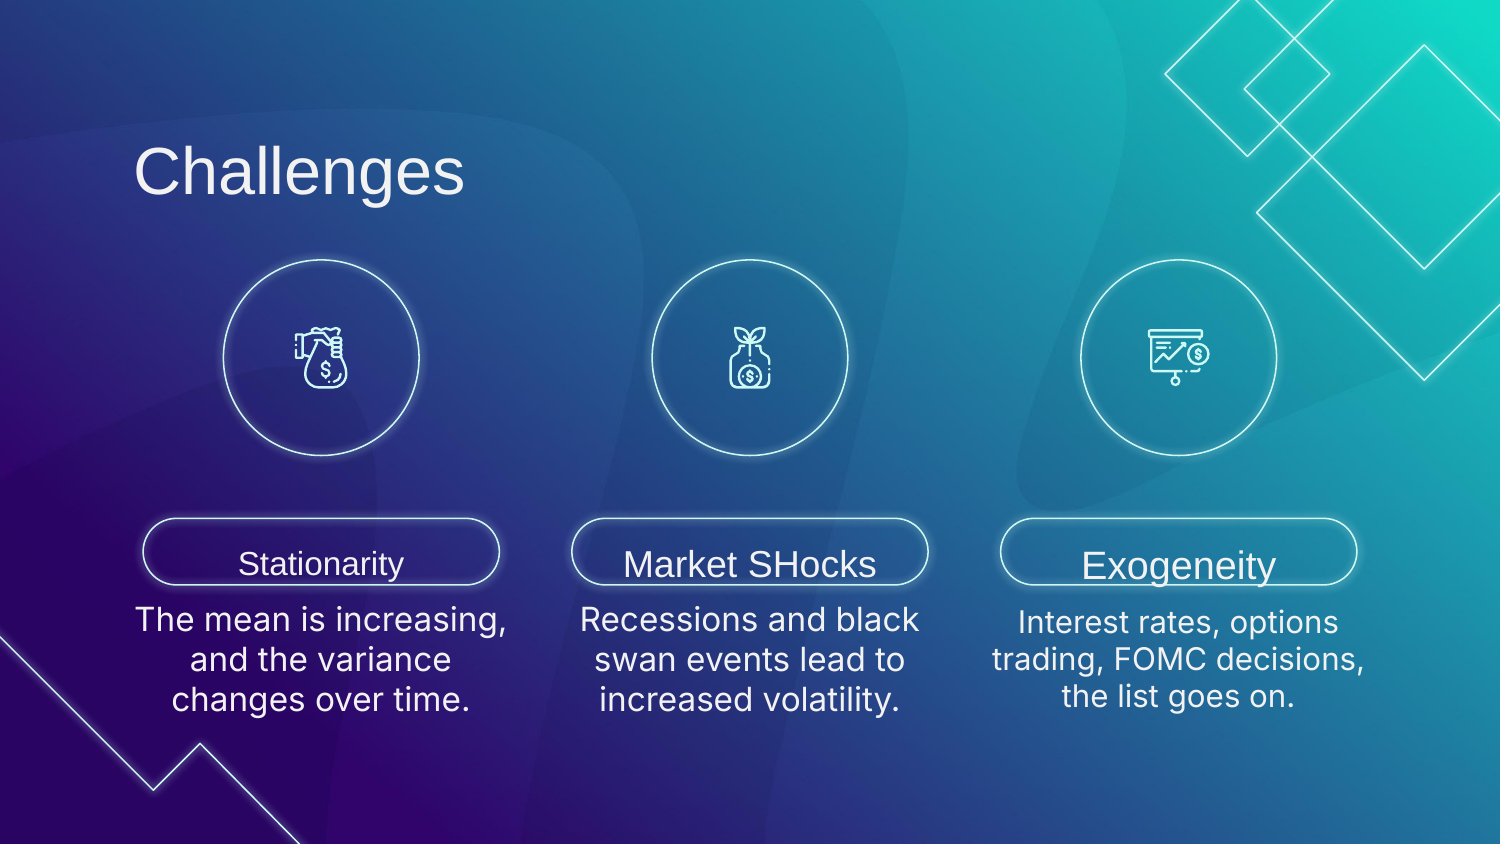

# Challenges

Stationarity
Exogeneity
Market SHocks
The mean is increasing, and the variance changes over time.
Recessions and black swan events lead to increased volatility.
Interest rates, options trading, FOMC decisions, the list goes on.